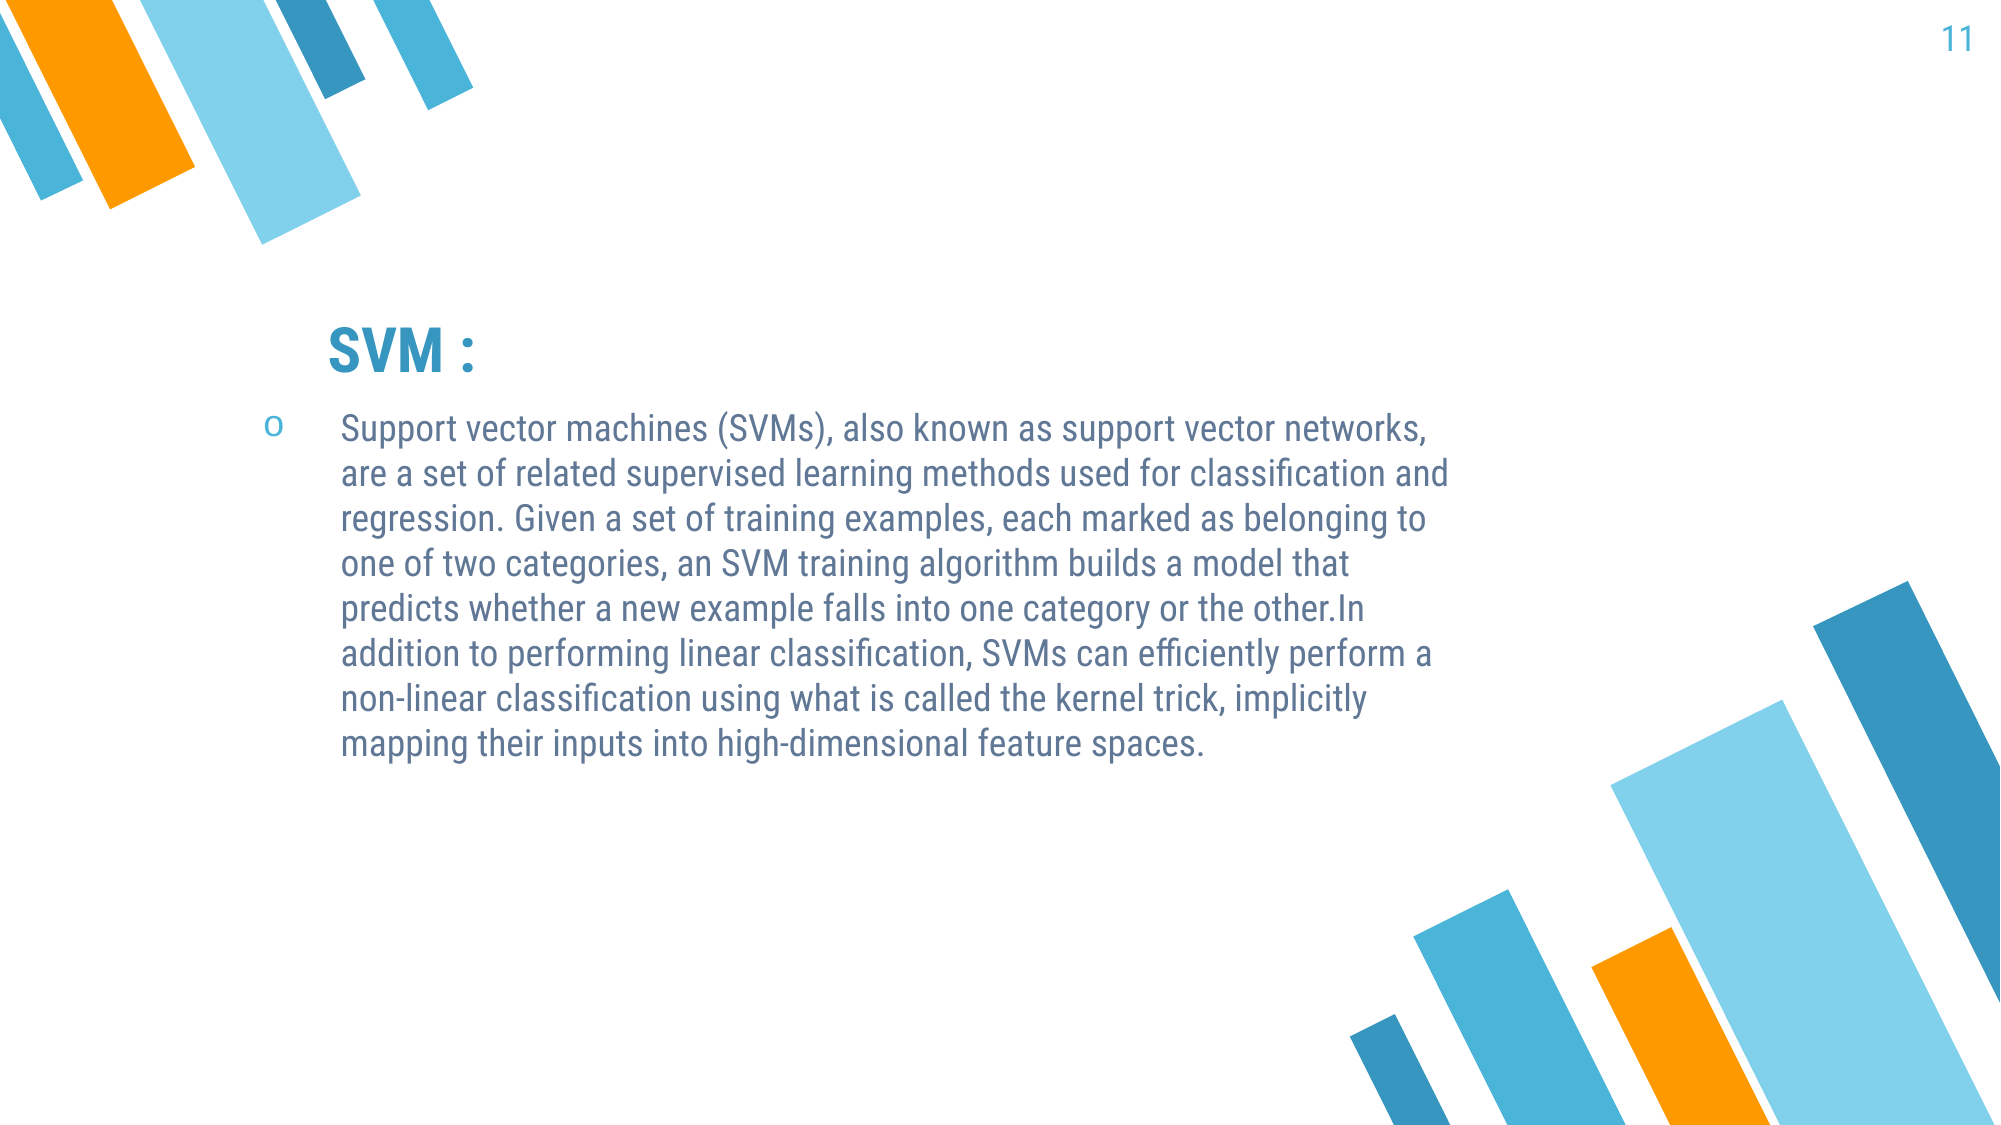

11
# SVM :
Support vector machines (SVMs), also known as support vector networks, are a set of related supervised learning methods used for classification and regression. Given a set of training examples, each marked as belonging to one of two categories, an SVM training algorithm builds a model that predicts whether a new example falls into one category or the other.In addition to performing linear classification, SVMs can efficiently perform a non-linear classification using what is called the kernel trick, implicitly mapping their inputs into high-dimensional feature spaces.